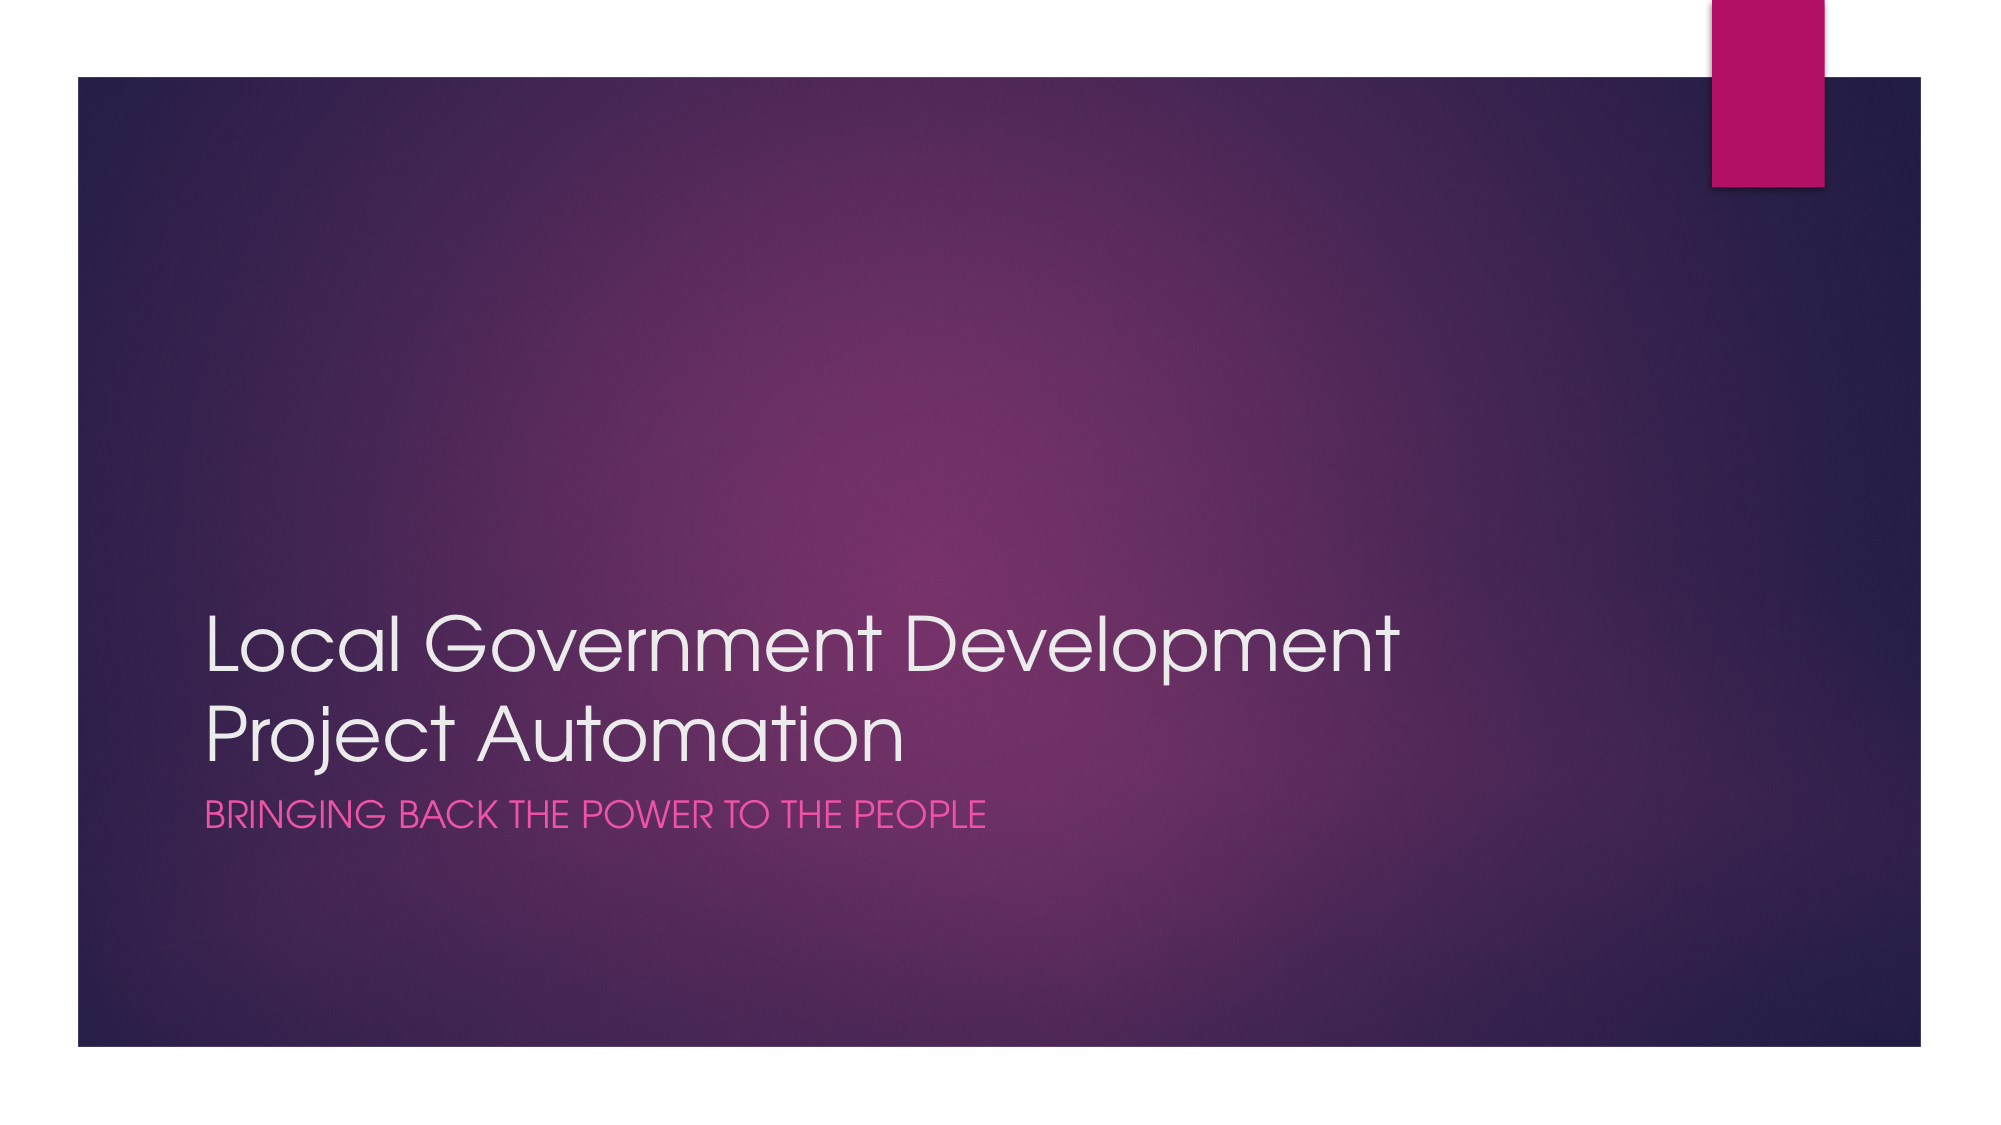

# Local Government Development Project Automation
Bringing back the power to the people